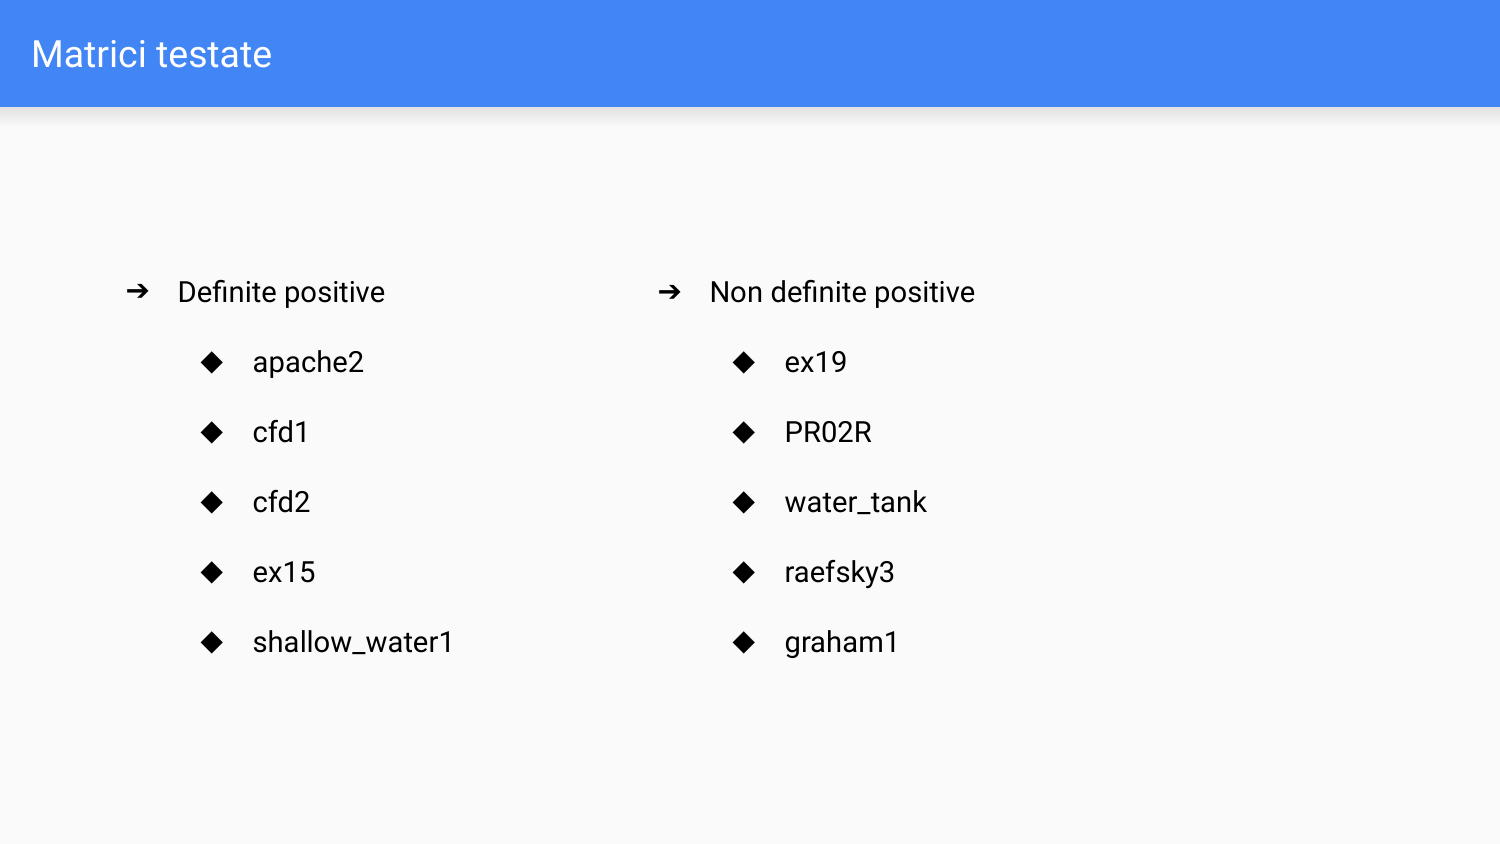

# Matrici testate
Non definite positive
ex19
PR02R
water_tank
raefsky3
graham1
Definite positive
apache2
cfd1
cfd2
ex15
shallow_water1